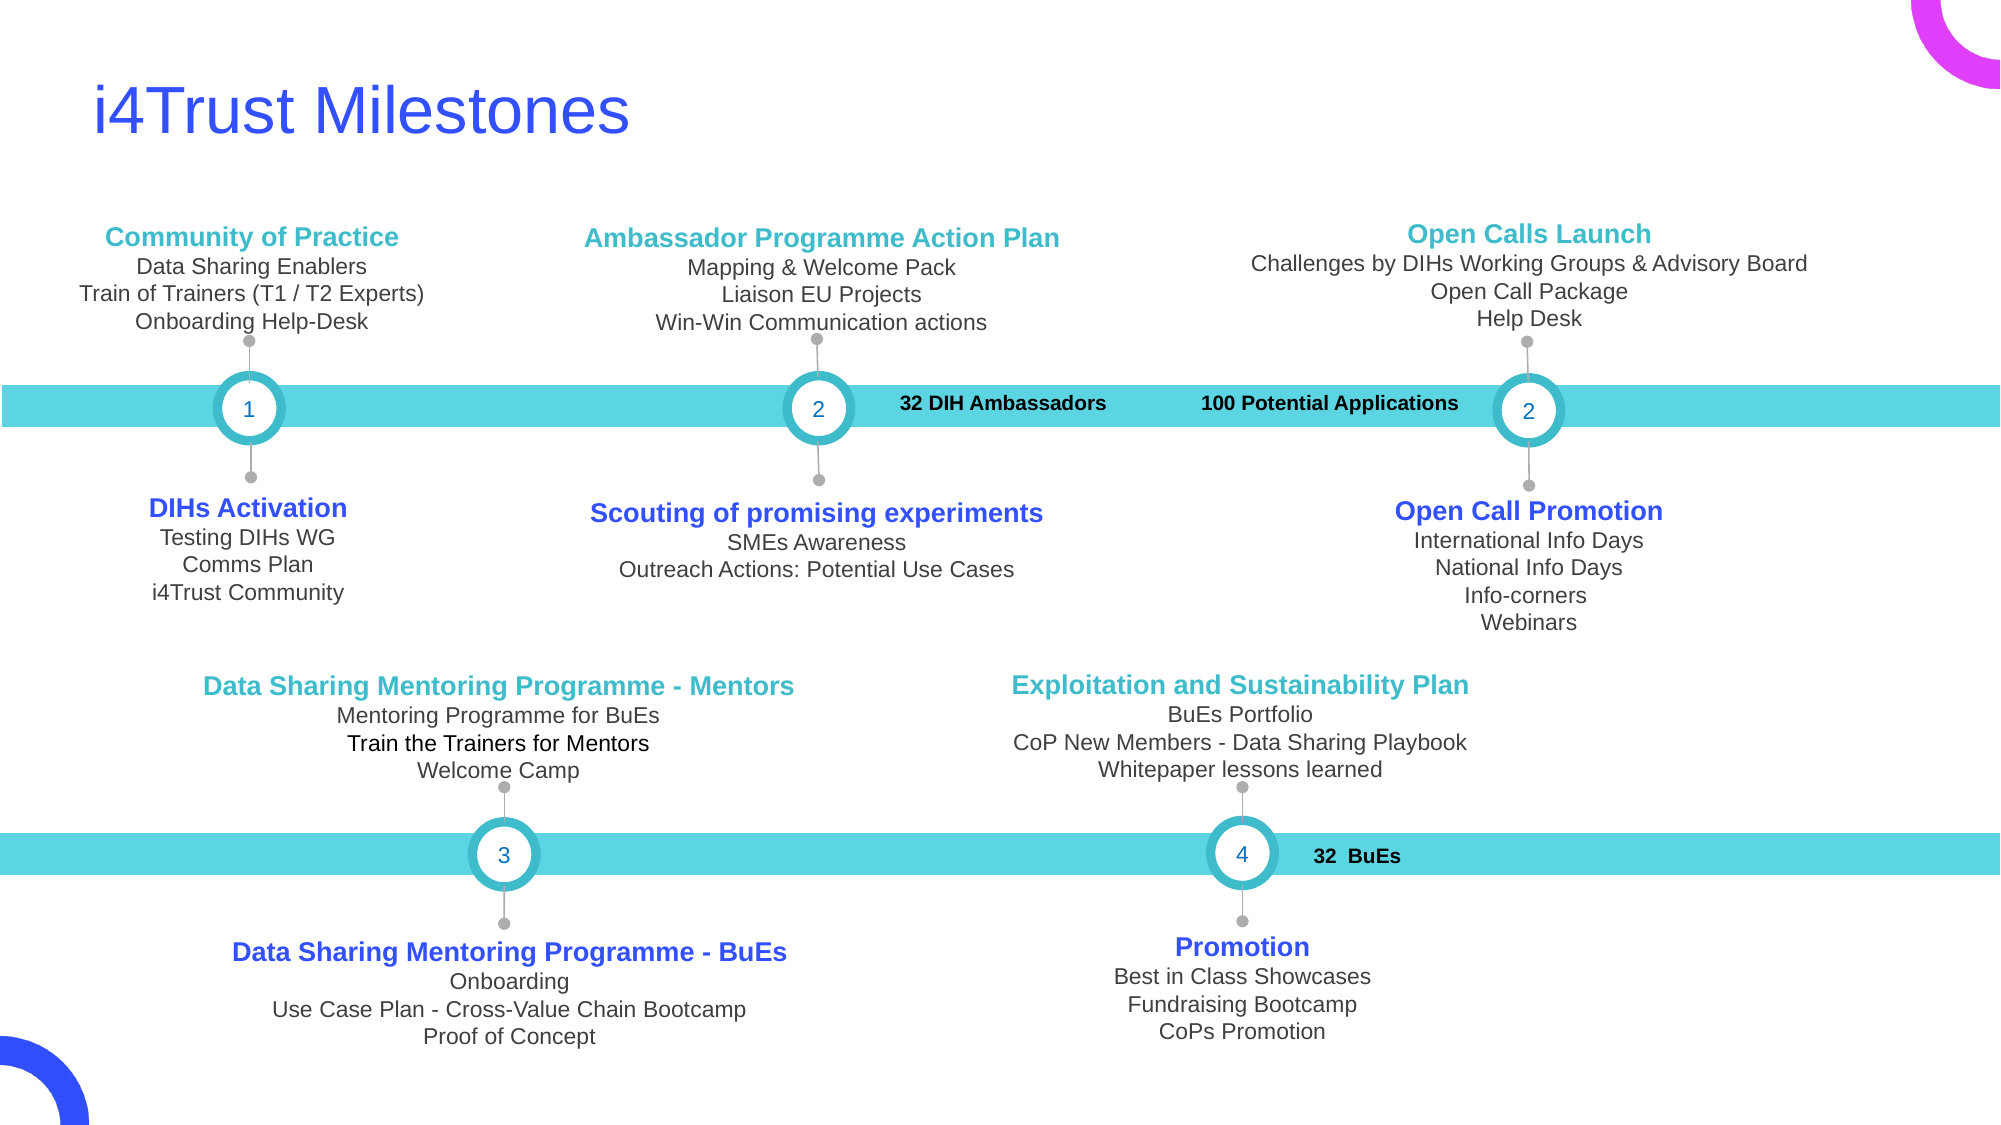

# i4Trust Milestones
Open Calls Launch
Challenges by DIHs Working Groups & Advisory Board
Open Call Package
Help Desk

Community of Practice
Data Sharing Enablers
Train of Trainers (T1 / T2 Experts)
Onboarding Help-Desk
Ambassador Programme Action Plan
Mapping & Welcome Pack
Liaison EU Projects
Win-Win Communication actions
1
2
2
100 Potential Applications
32 DIH Ambassadors
DIHs Activation
Testing DIHs WG
Comms Plan
i4Trust Community
Open Call Promotion
International Info Days
National Info Days
Info-corners
Webinars
Scouting of promising experiments
SMEs Awareness
Outreach Actions: Potential Use Cases

Exploitation and Sustainability Plan
BuEs Portfolio
CoP New Members - Data Sharing Playbook
Whitepaper lessons learned
Data Sharing Mentoring Programme - Mentors
Mentoring Programme for BuEs
Train the Trainers for Mentors
Welcome Camp

4
3
32  BuEs
Promotion
Best in Class Showcases
Fundraising Bootcamp
CoPs Promotion
Data Sharing Mentoring Programme - BuEs
Onboarding
Use Case Plan - Cross-Value Chain Bootcamp
Proof of Concept